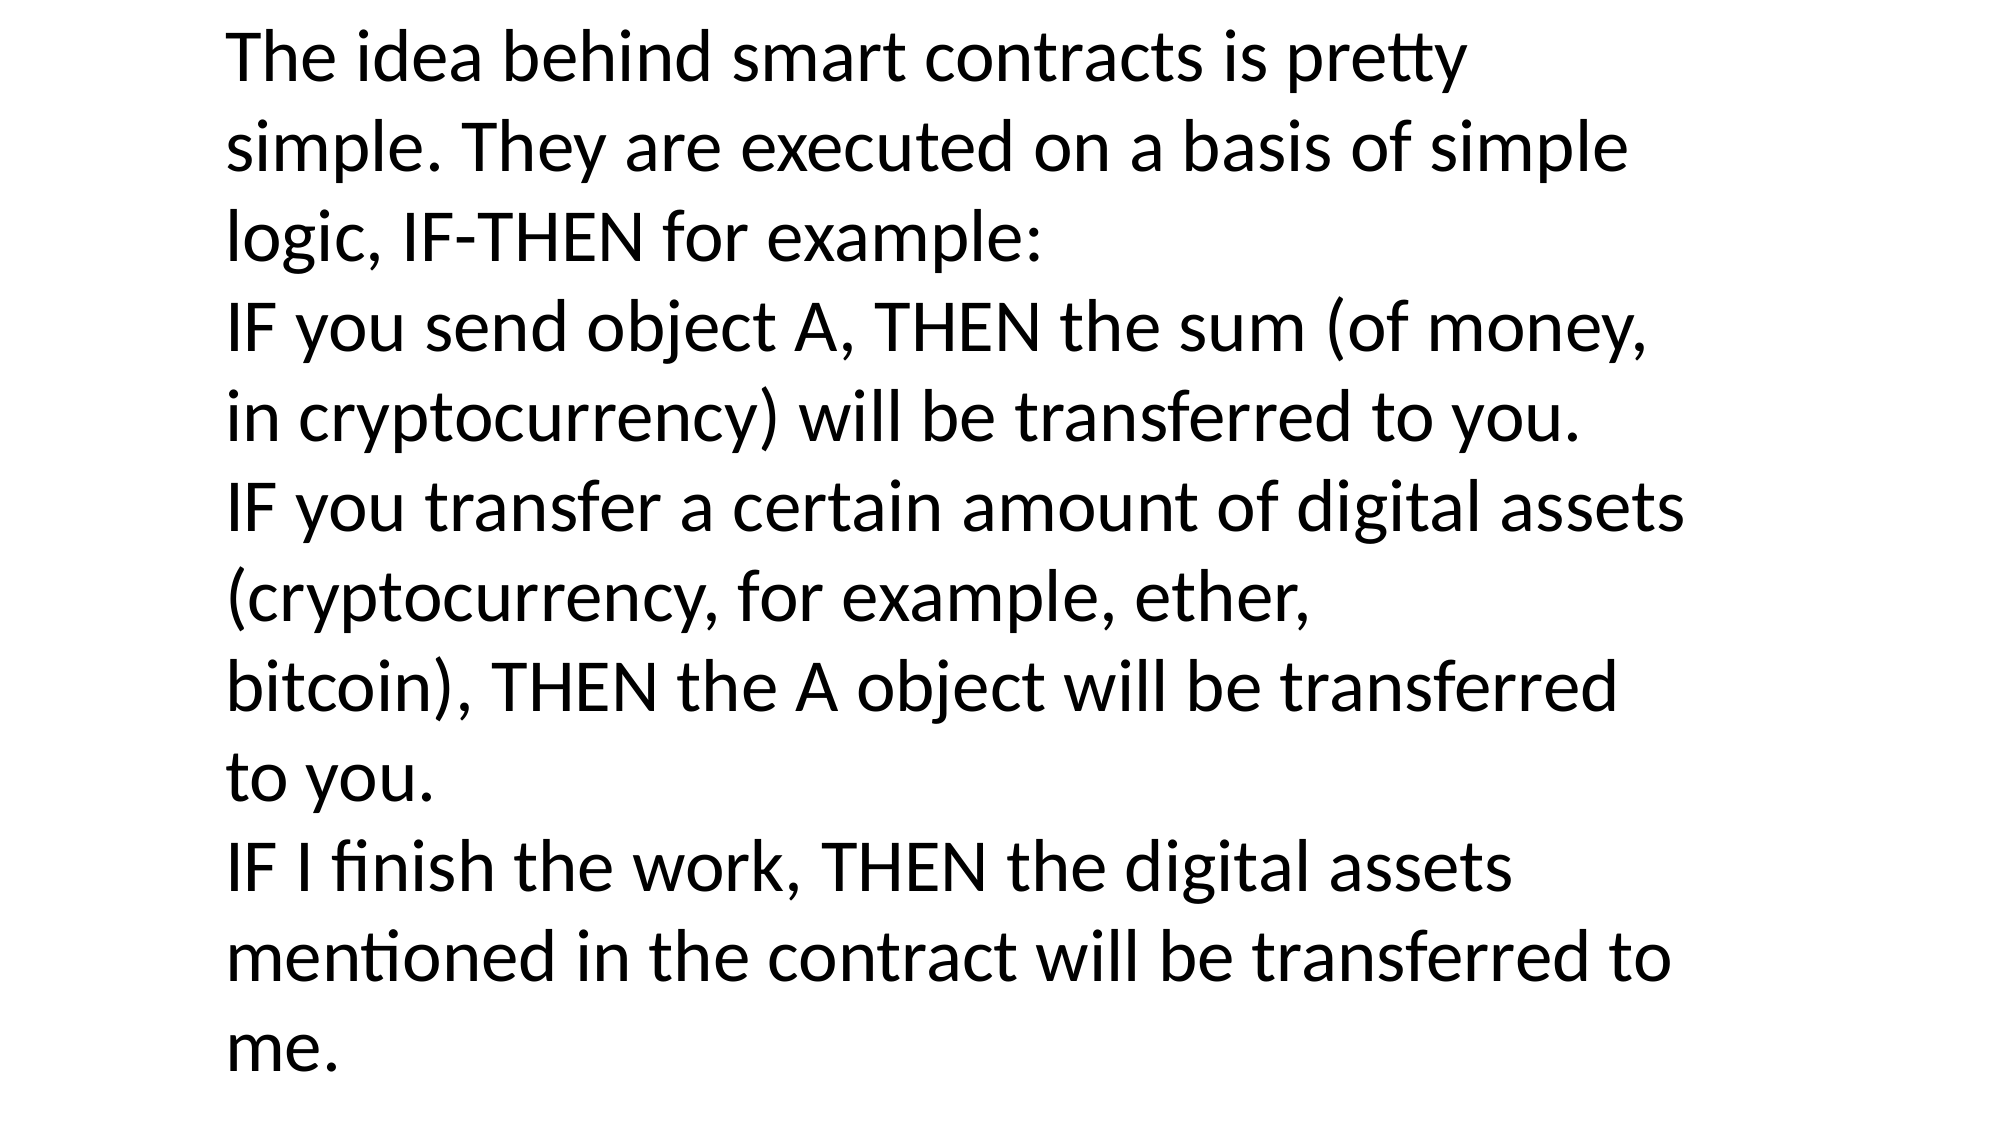

The idea behind smart contracts is pretty simple. They are executed on a basis of simple logic, IF-THEN for example:
IF you send object A, THEN the sum (of money, in cryptocurrency) will be transferred to you.
IF you transfer a certain amount of digital assets (cryptocurrency, for example, ether, bitcoin), THEN the A object will be transferred to you.
IF I finish the work, THEN the digital assets mentioned in the contract will be transferred to me.